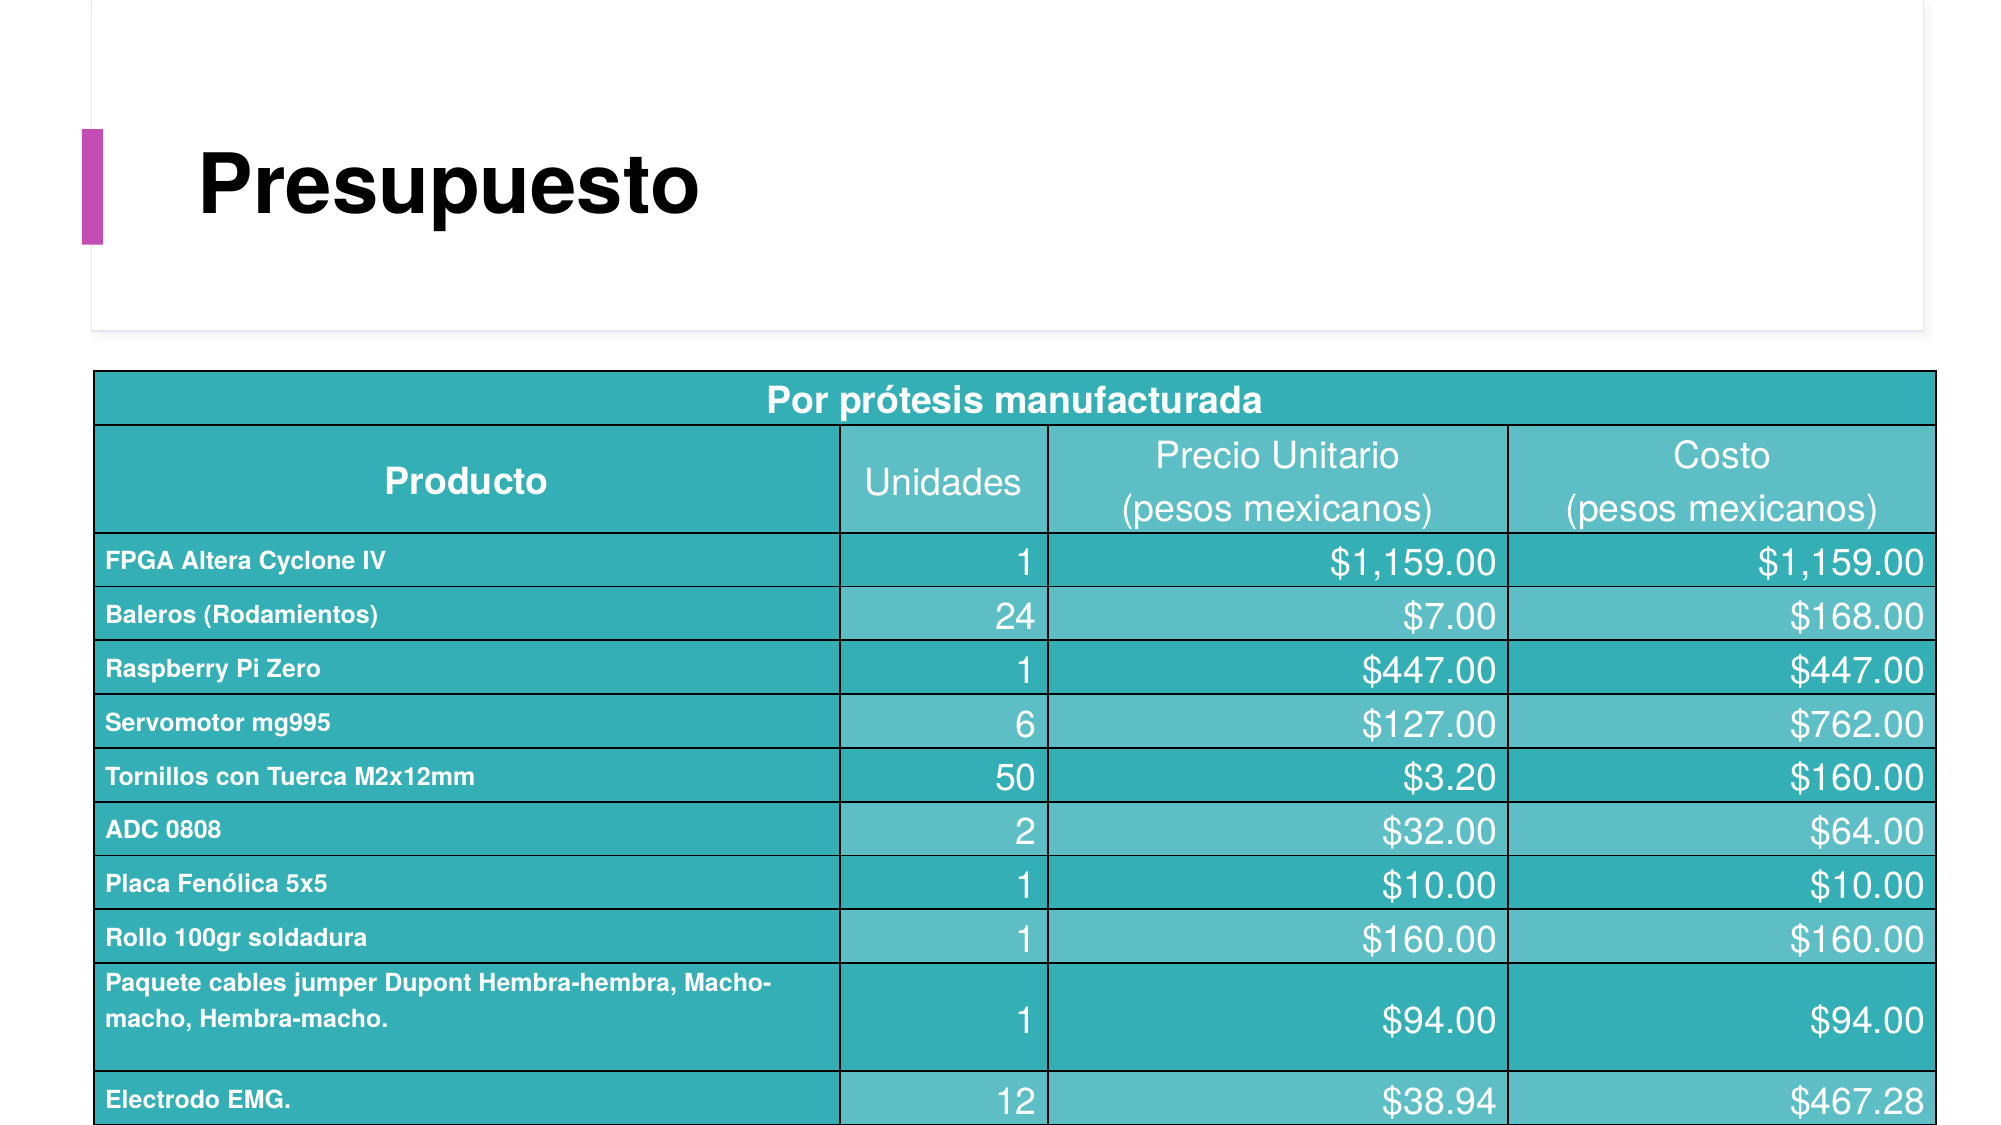

# Presupuesto
| Por prótesis manufacturada |  |  |  |
| --- | --- | --- | --- |
| Producto | Unidades | Precio Unitario (pesos mexicanos) | Costo (pesos mexicanos) |
| FPGA Altera Cyclone IV | 1 | $1,159.00 | $1,159.00 |
| Baleros (Rodamientos) | 24 | $7.00 | $168.00 |
| Raspberry Pi Zero | 1 | $447.00 | $447.00 |
| Servomotor mg995 | 6 | $127.00 | $762.00 |
| Tornillos con Tuerca M2x12mm | 50 | $3.20 | $160.00 |
| ADC 0808 | 2 | $32.00 | $64.00 |
| Placa Fenólica 5x5 | 1 | $10.00 | $10.00 |
| Rollo 100gr soldadura | 1 | $160.00 | $160.00 |
| Paquete cables jumper Dupont Hembra-hembra, Macho-macho, Hembra-macho. | 1 | $94.00 | $94.00 |
| Electrodo EMG. | 12 | $38.94 | $467.28 |
| Amplificador Operacional TL084 10 piezas. | 1 | $110.00 | $110.00 |
| Total |  | $2,188.00 | $3,601.28 |